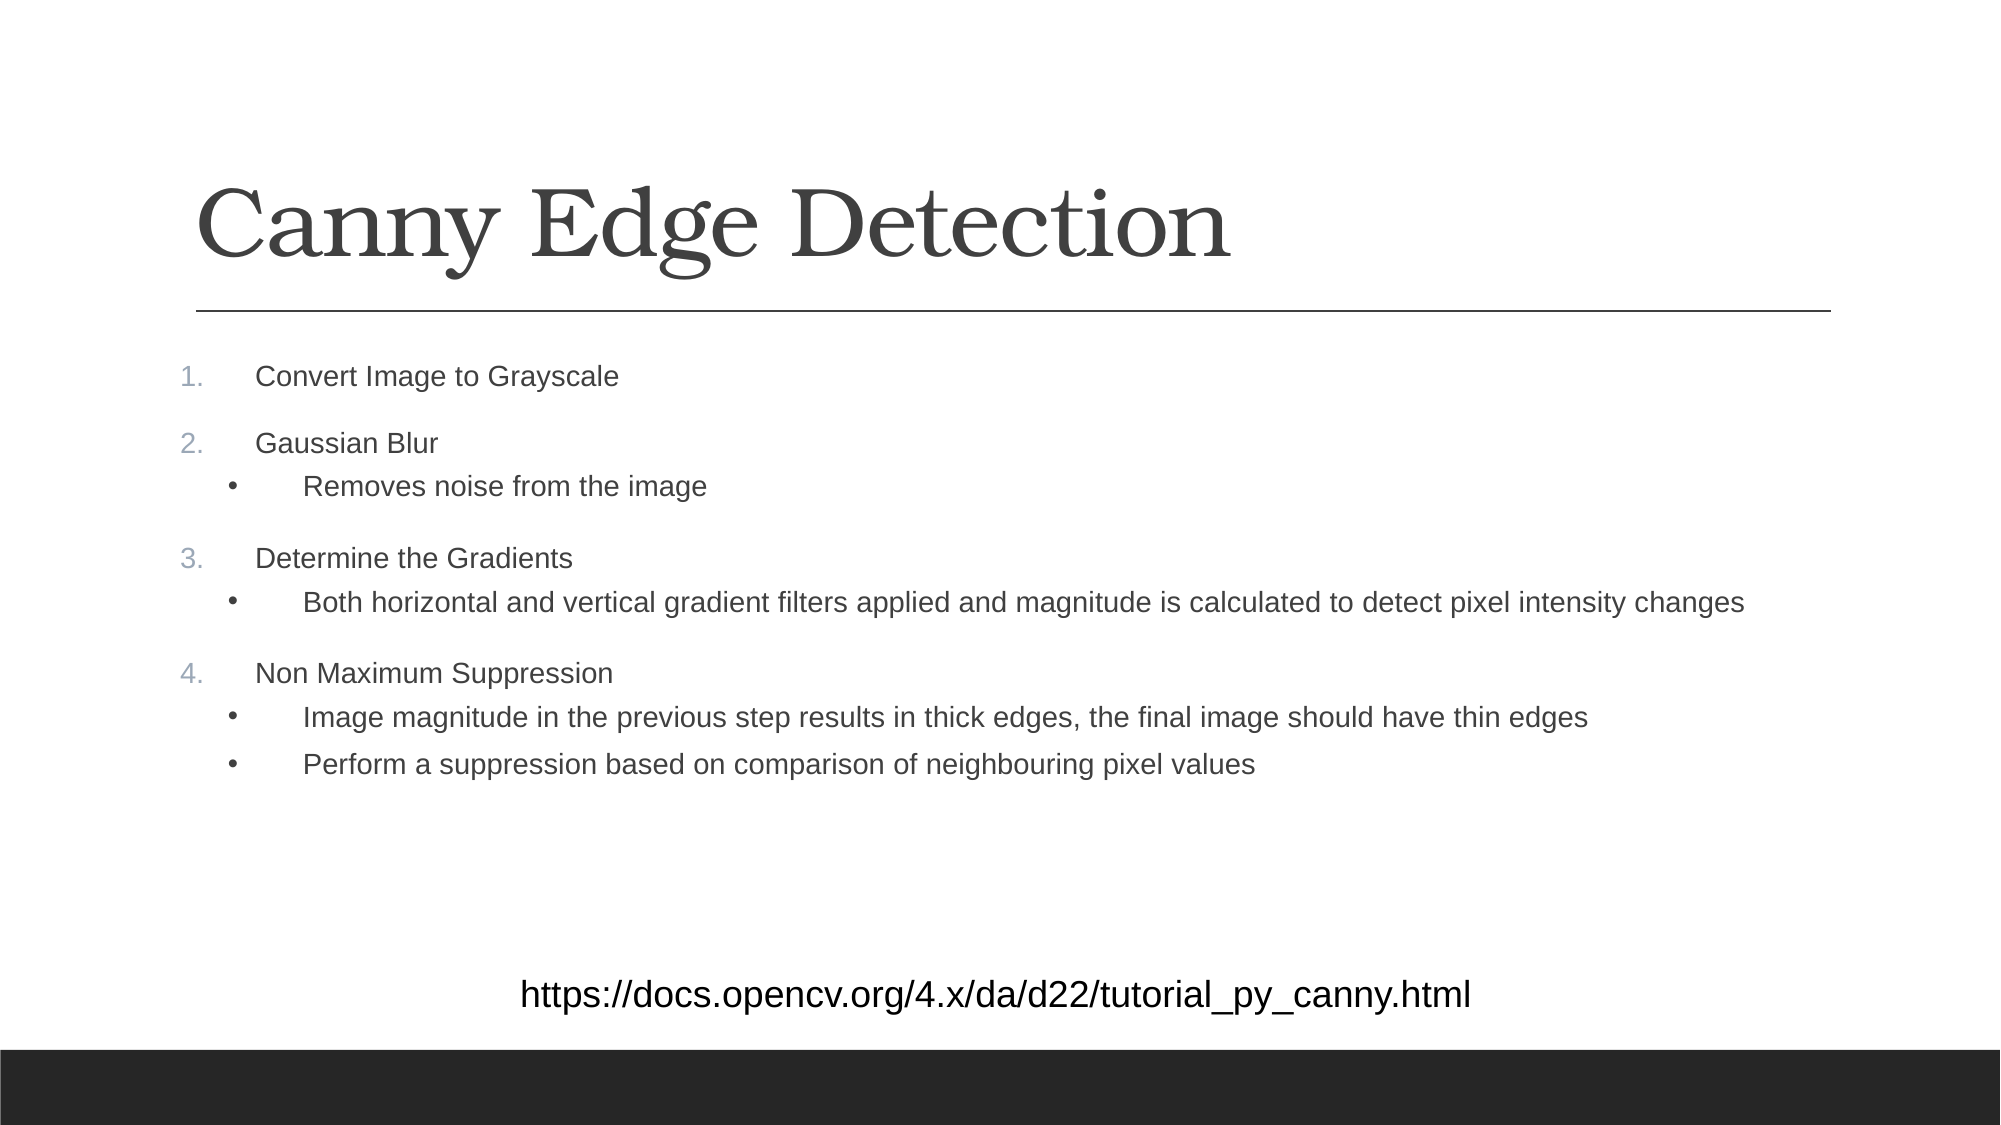

# Canny Edge Detection
Convert Image to Grayscale
Gaussian Blur
Removes noise from the image
Determine the Gradients
Both horizontal and vertical gradient filters applied and magnitude is calculated to detect pixel intensity changes
Non Maximum Suppression
Image magnitude in the previous step results in thick edges, the final image should have thin edges
Perform a suppression based on comparison of neighbouring pixel values

https://docs.opencv.org/4.x/da/d22/tutorial_py_canny.html